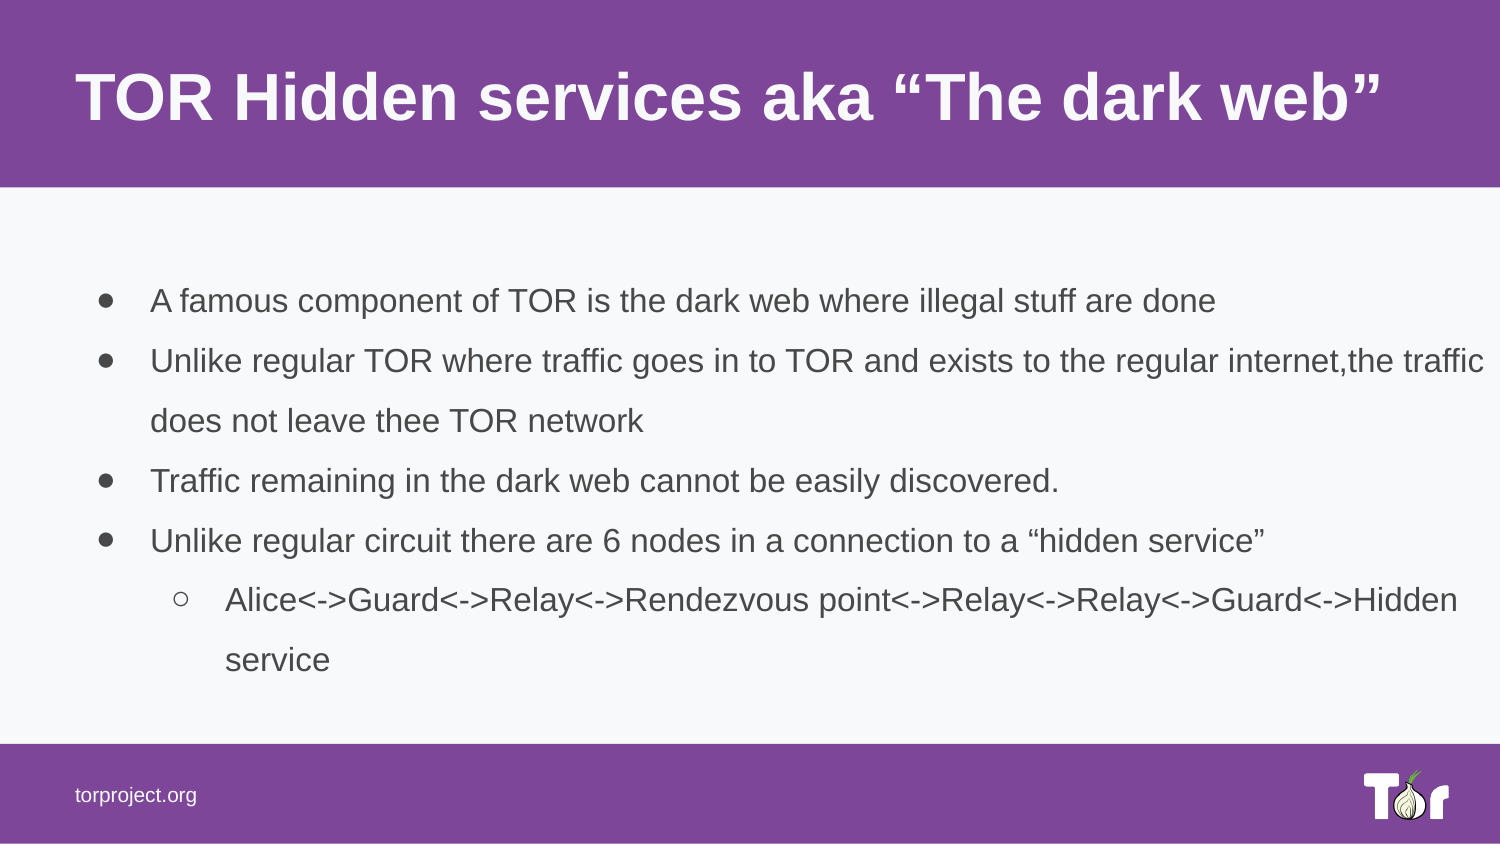

TOR Hidden services aka “The dark web”
A famous component of TOR is the dark web where illegal stuff are done
Unlike regular TOR where traffic goes in to TOR and exists to the regular internet,the traffic does not leave thee TOR network
Traffic remaining in the dark web cannot be easily discovered.
Unlike regular circuit there are 6 nodes in a connection to a “hidden service”
Alice<->Guard<->Relay<->Rendezvous point<->Relay<->Relay<->Guard<->Hidden service